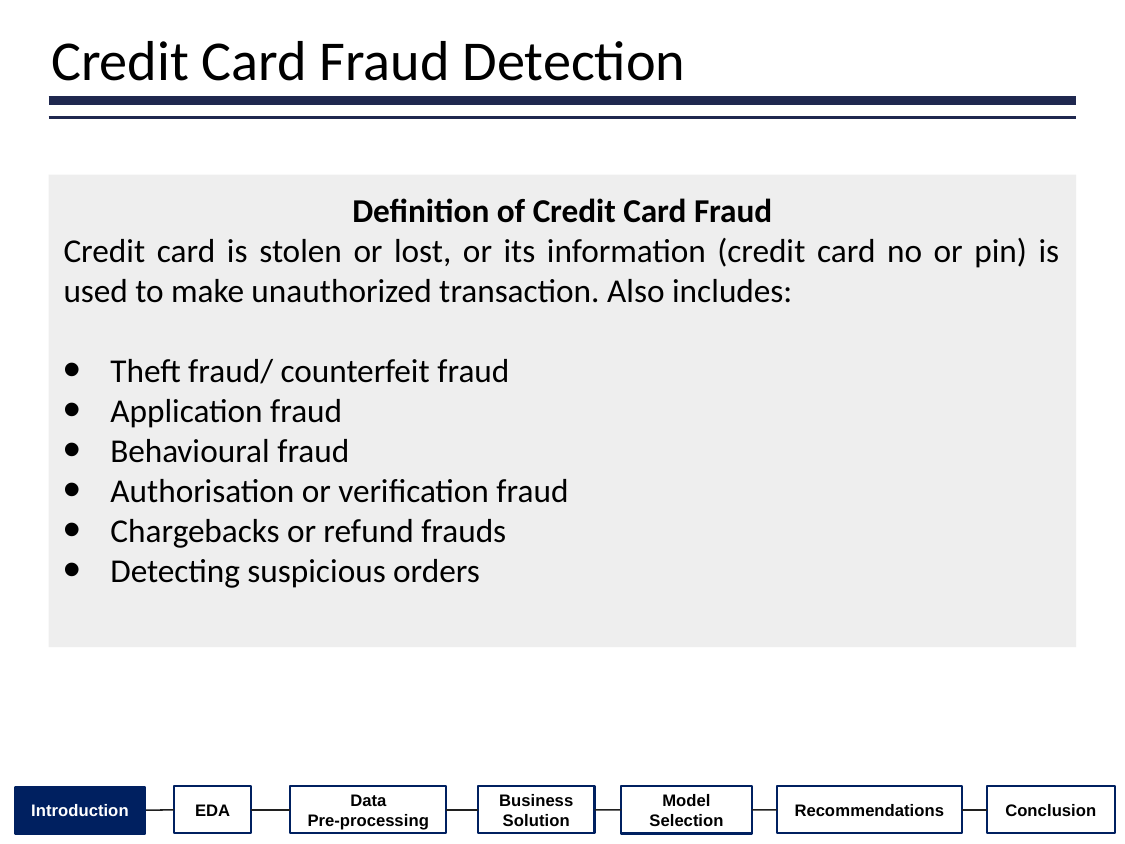

Credit Card Fraud Detection
Definition of Credit Card Fraud
Credit card is stolen or lost, or its information (credit card no or pin) is used to make unauthorized transaction. Also includes:

Theft fraud/ counterfeit fraud
Application fraud
Behavioural fraud
Authorisation or verification fraud
Chargebacks or refund frauds
Detecting suspicious orders